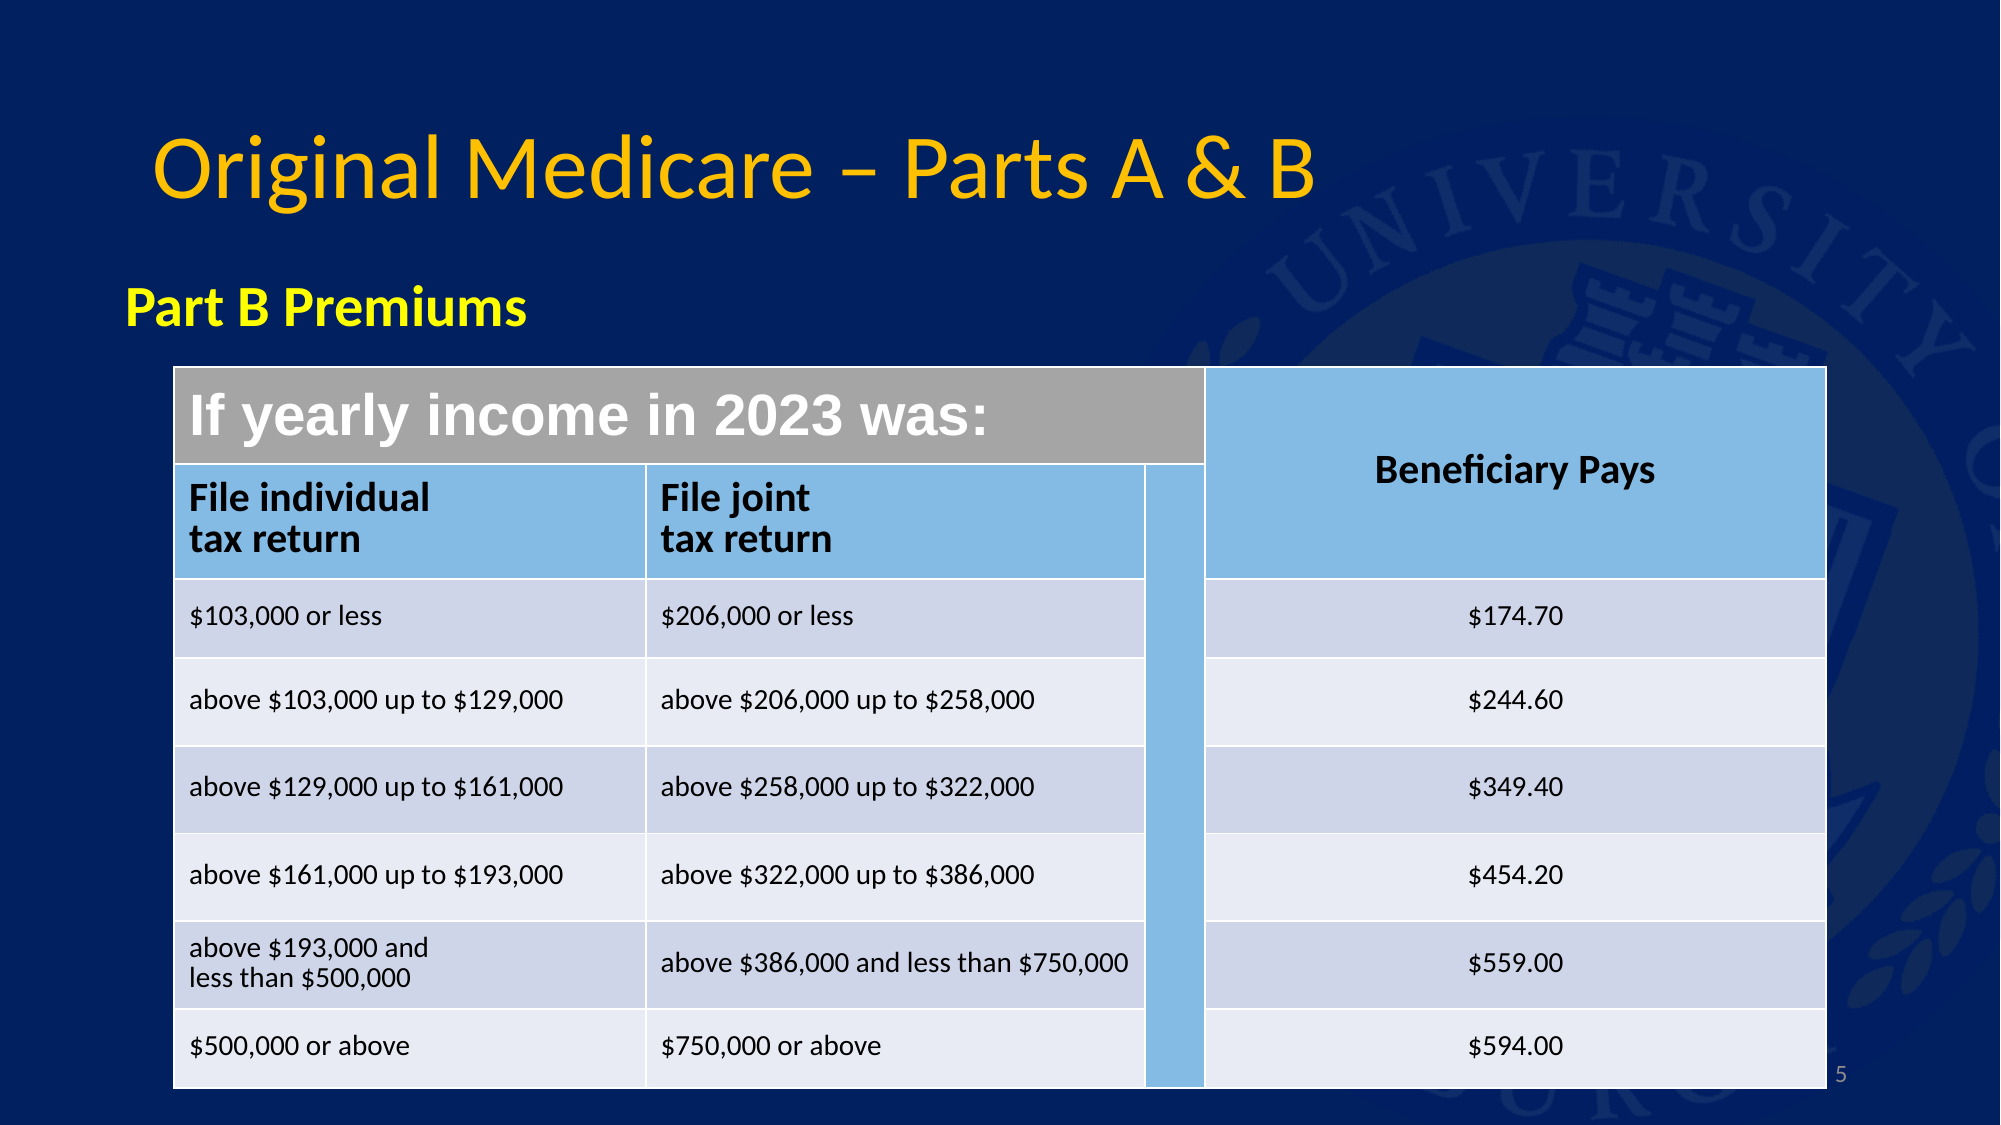

# Original Medicare – Parts A & B
Part B Premiums
| If yearly income in 2023 was: |  |  | Beneficiary Pays |
| --- | --- | --- | --- |
| File individual tax return | File joint tax return |  |  |
| $103,000 or less | $206,000 or less |  | $174.70 |
| above $103,000 up to $129,000 | above $206,000 up to $258,000 |  | $244.60 |
| above $129,000 up to $161,000 | above $258,000 up to $322,000 |  | $349.40 |
| above $161,000 up to $193,000 | above $322,000 up to $386,000 |  | $454.20 |
| above $193,000 and less than $500,000 | above $386,000 and less than $750,000 |  | $559.00 |
| $500,000 or above | $750,000 or above |  | $594.00 |
5